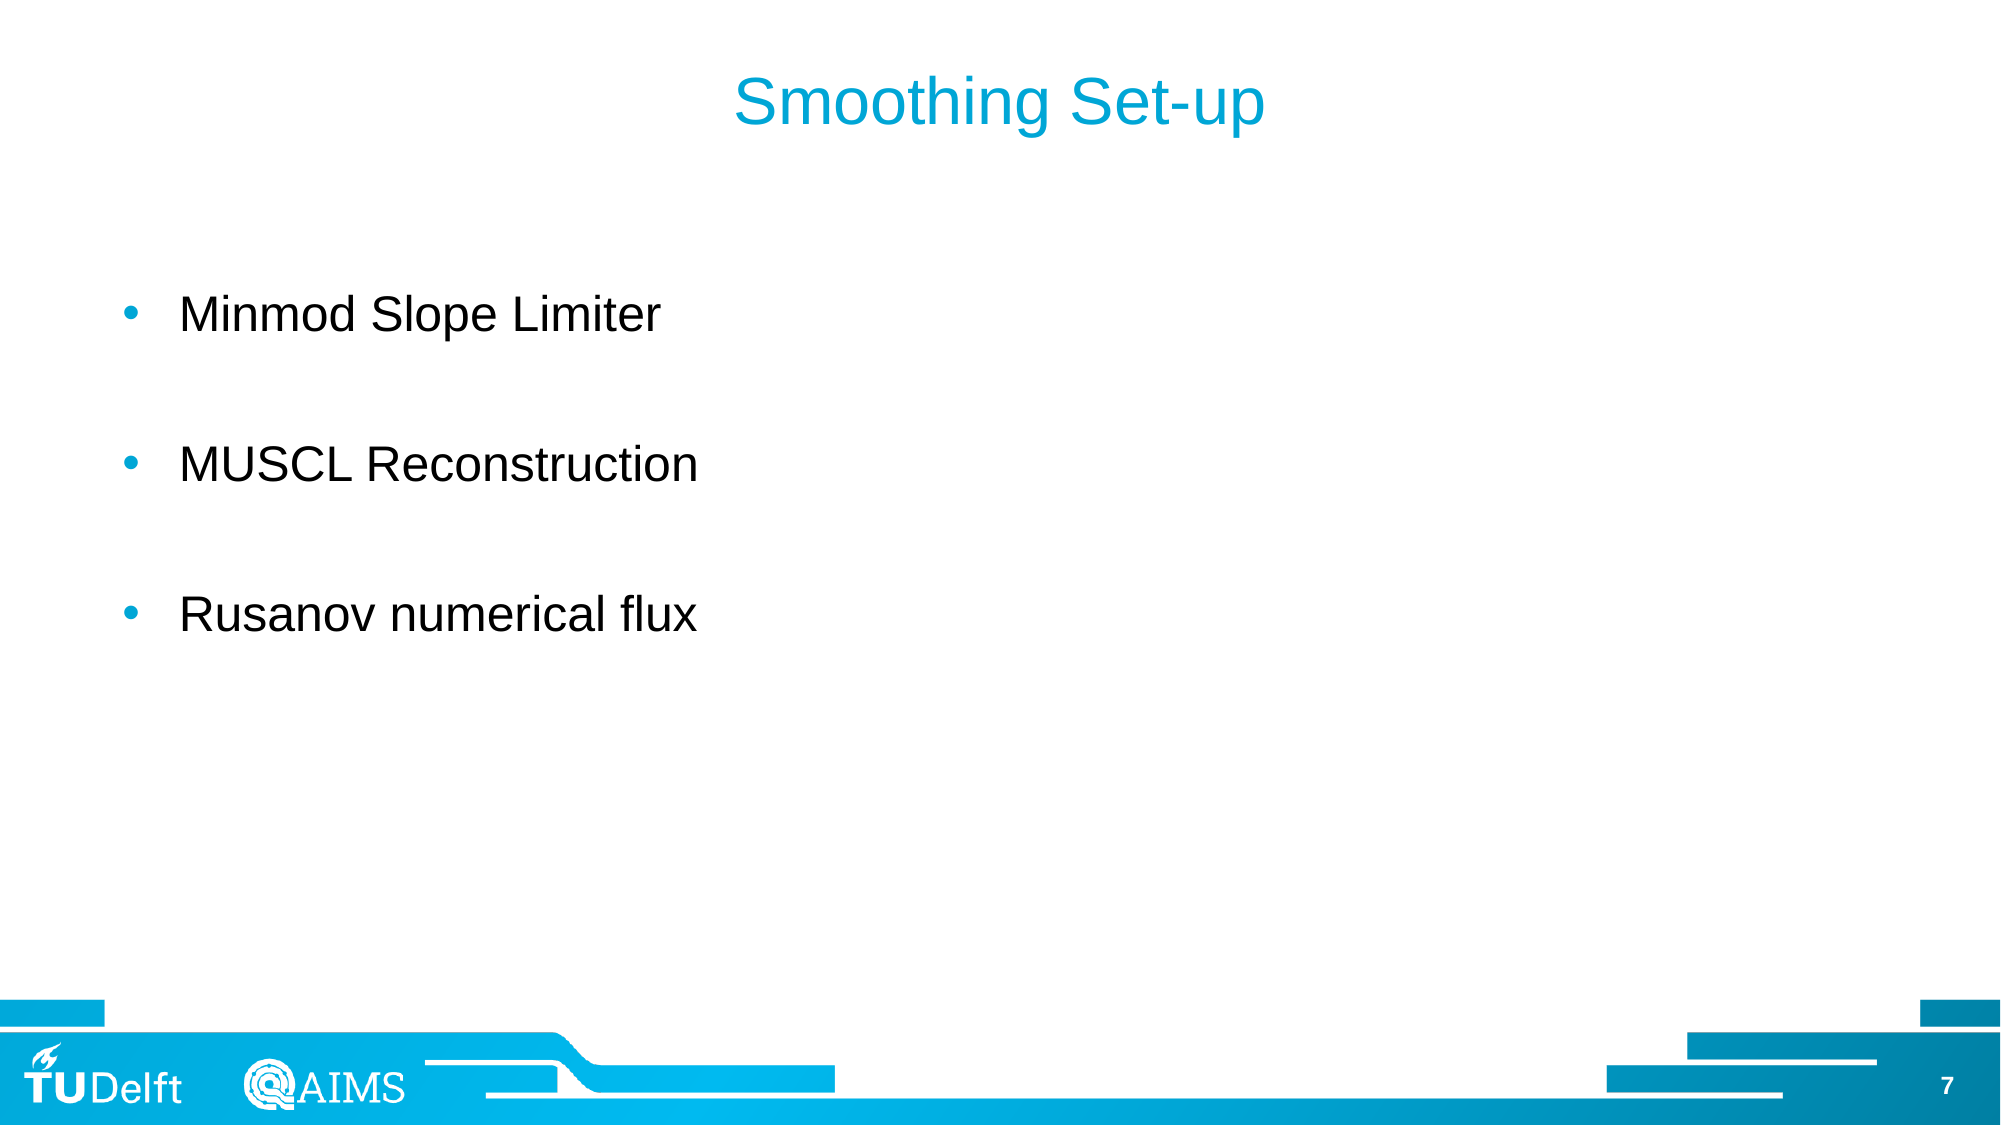

Smoothing Set-up

Minmod Slope Limiter

MUSCL Reconstruction

Rusanov numerical flux
7